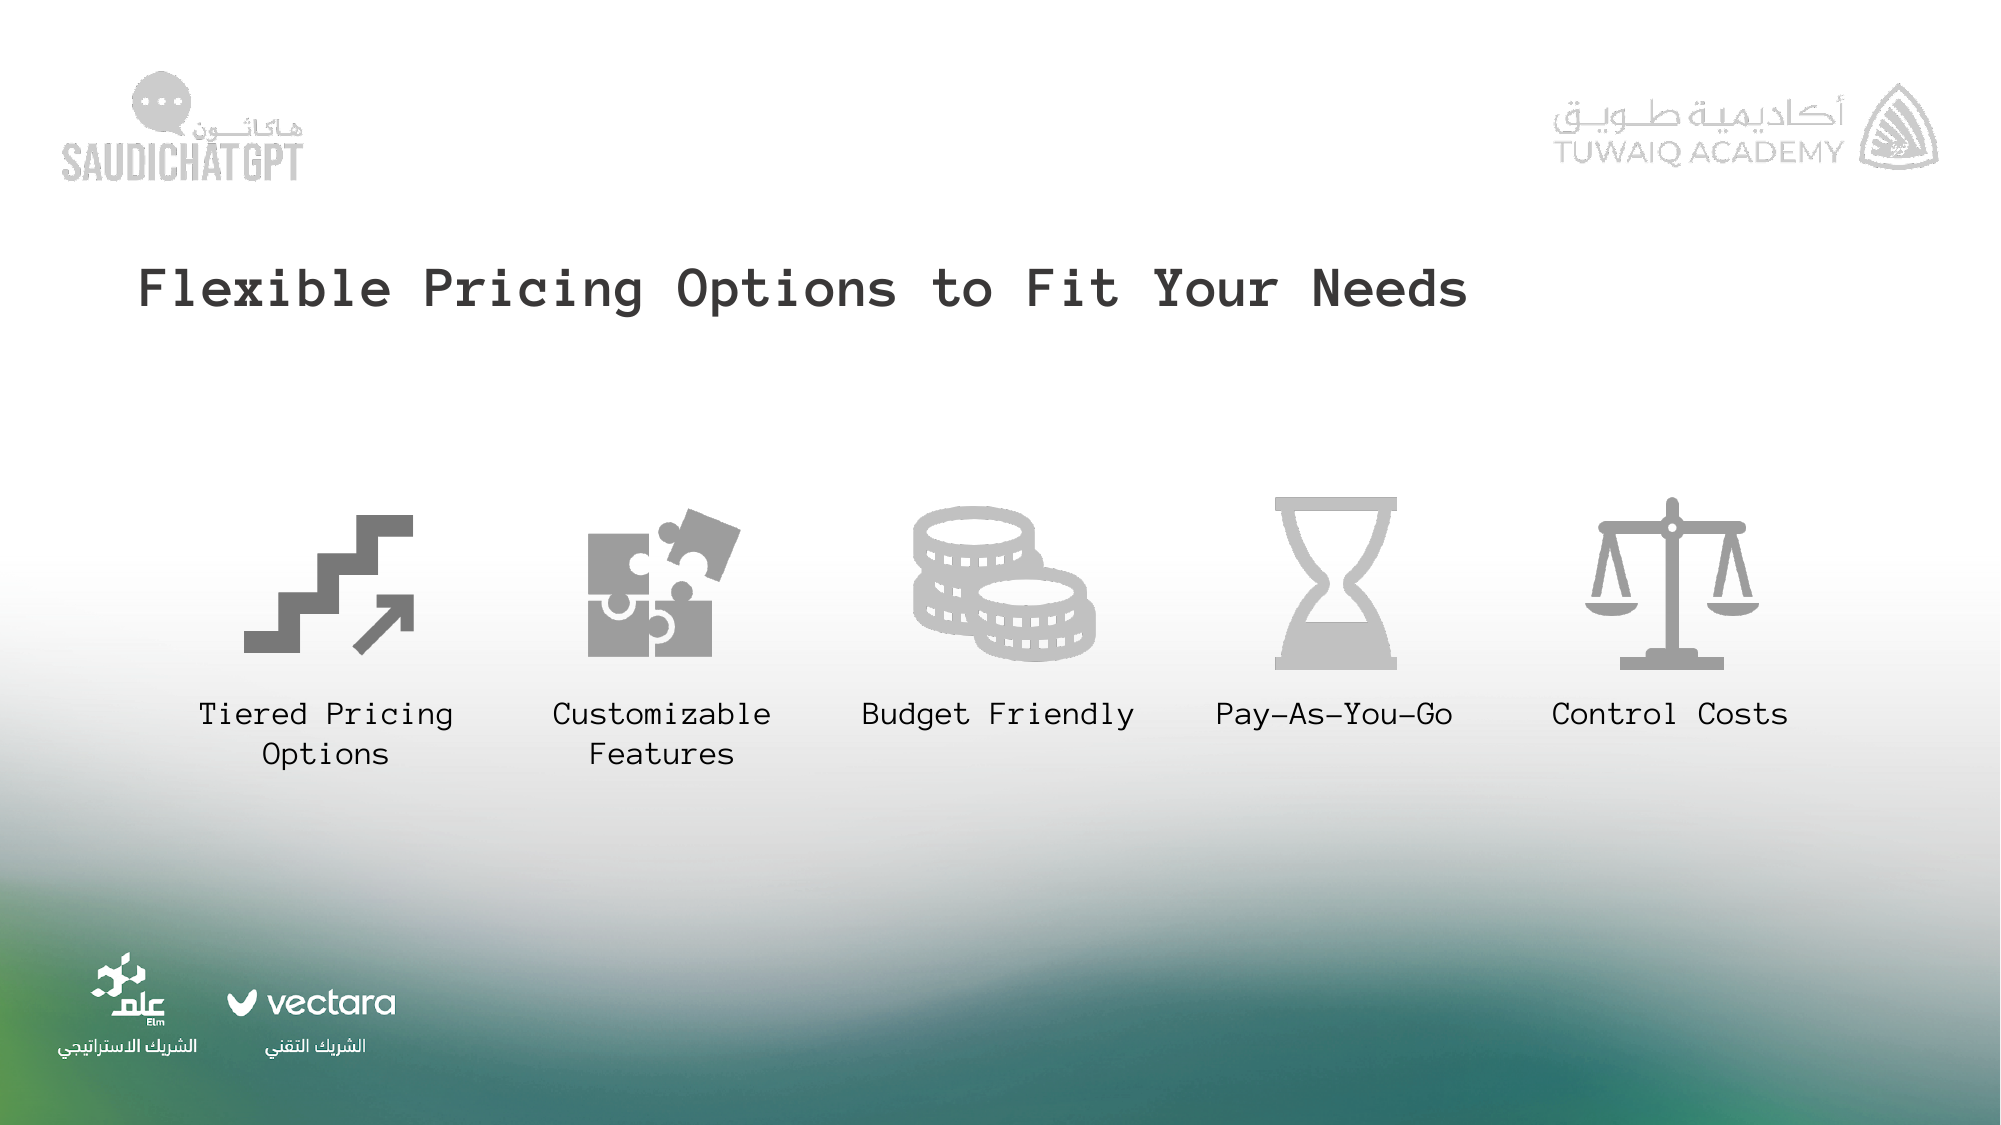

Flexible Pricing Options to Fit Your Needs
Tiered Pricing Options
Customizable Features
Budget Friendly
Pay-As-You-Go
Control Costs